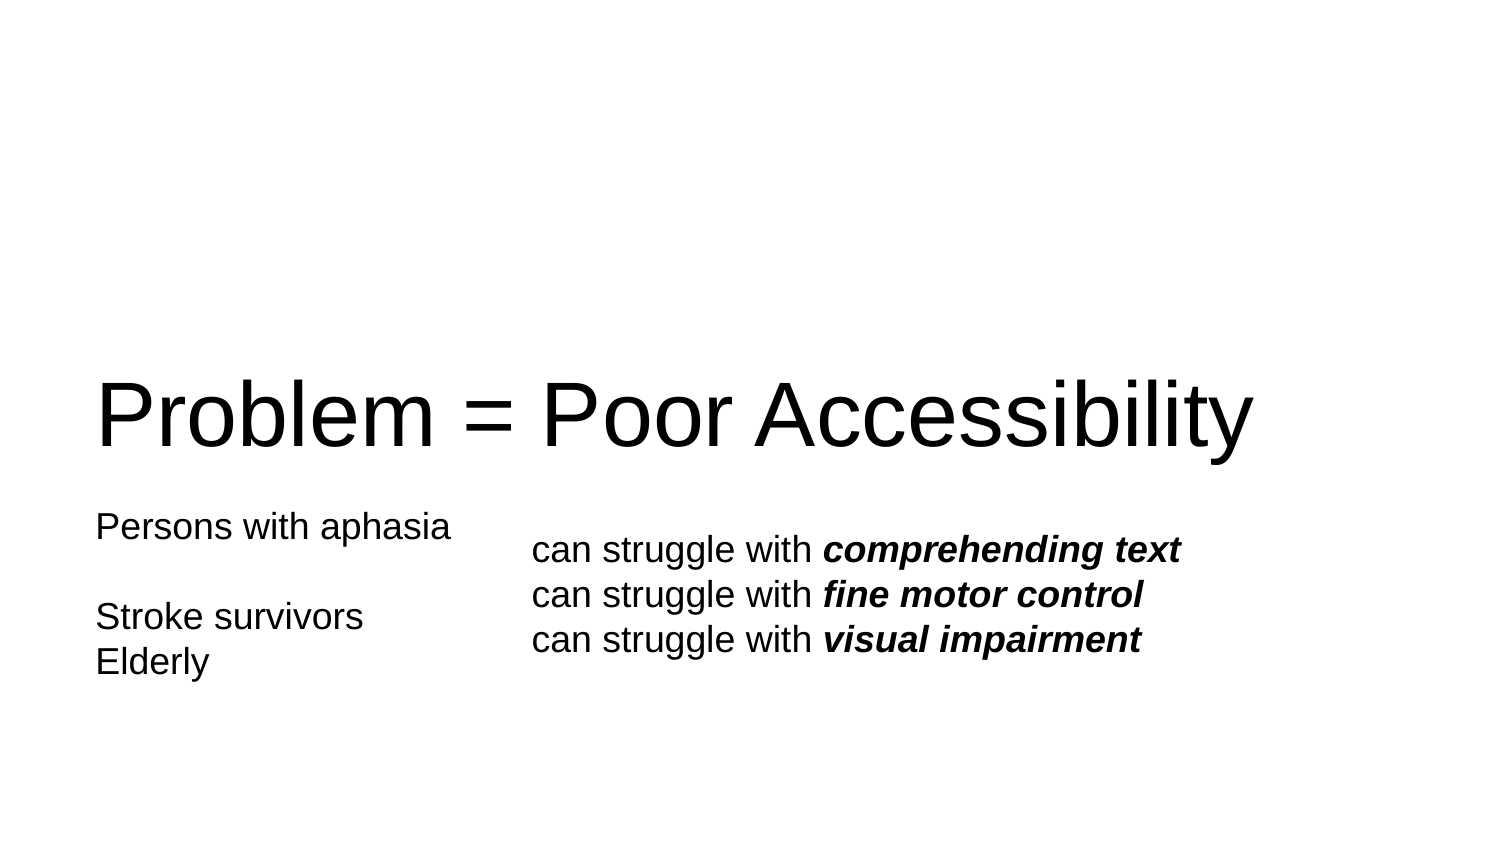

# Problem = Poor Accessibility
Persons with aphasia
Stroke survivors
Elderly

can struggle with comprehending text
can struggle with fine motor control
can struggle with visual impairment